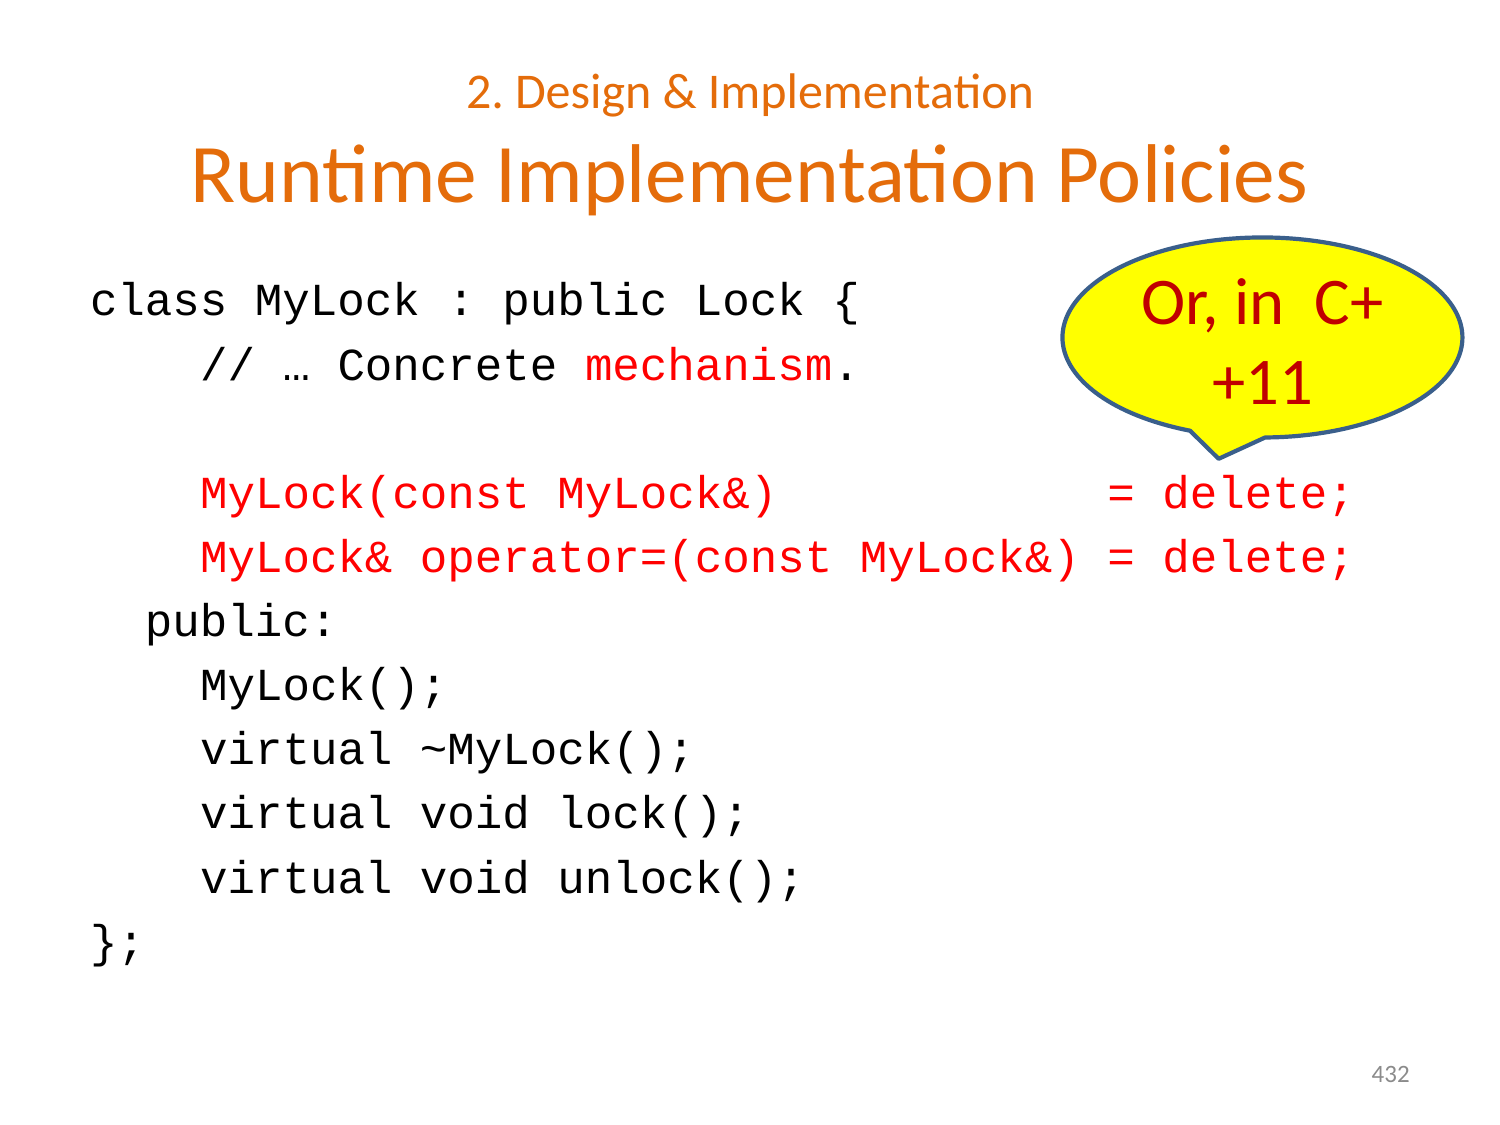

# 2. Design & Implementation Runtime Implementation Policies
Or, in  C++11
class MyLock : public Lock {
    // … Concrete mechanism.

    MyLock(const MyLock&)            = delete;
    MyLock& operator=(const MyLock&) = delete;
  public:
    MyLock();
    virtual ~MyLock();
    virtual void lock();
    virtual void unlock();
};
432